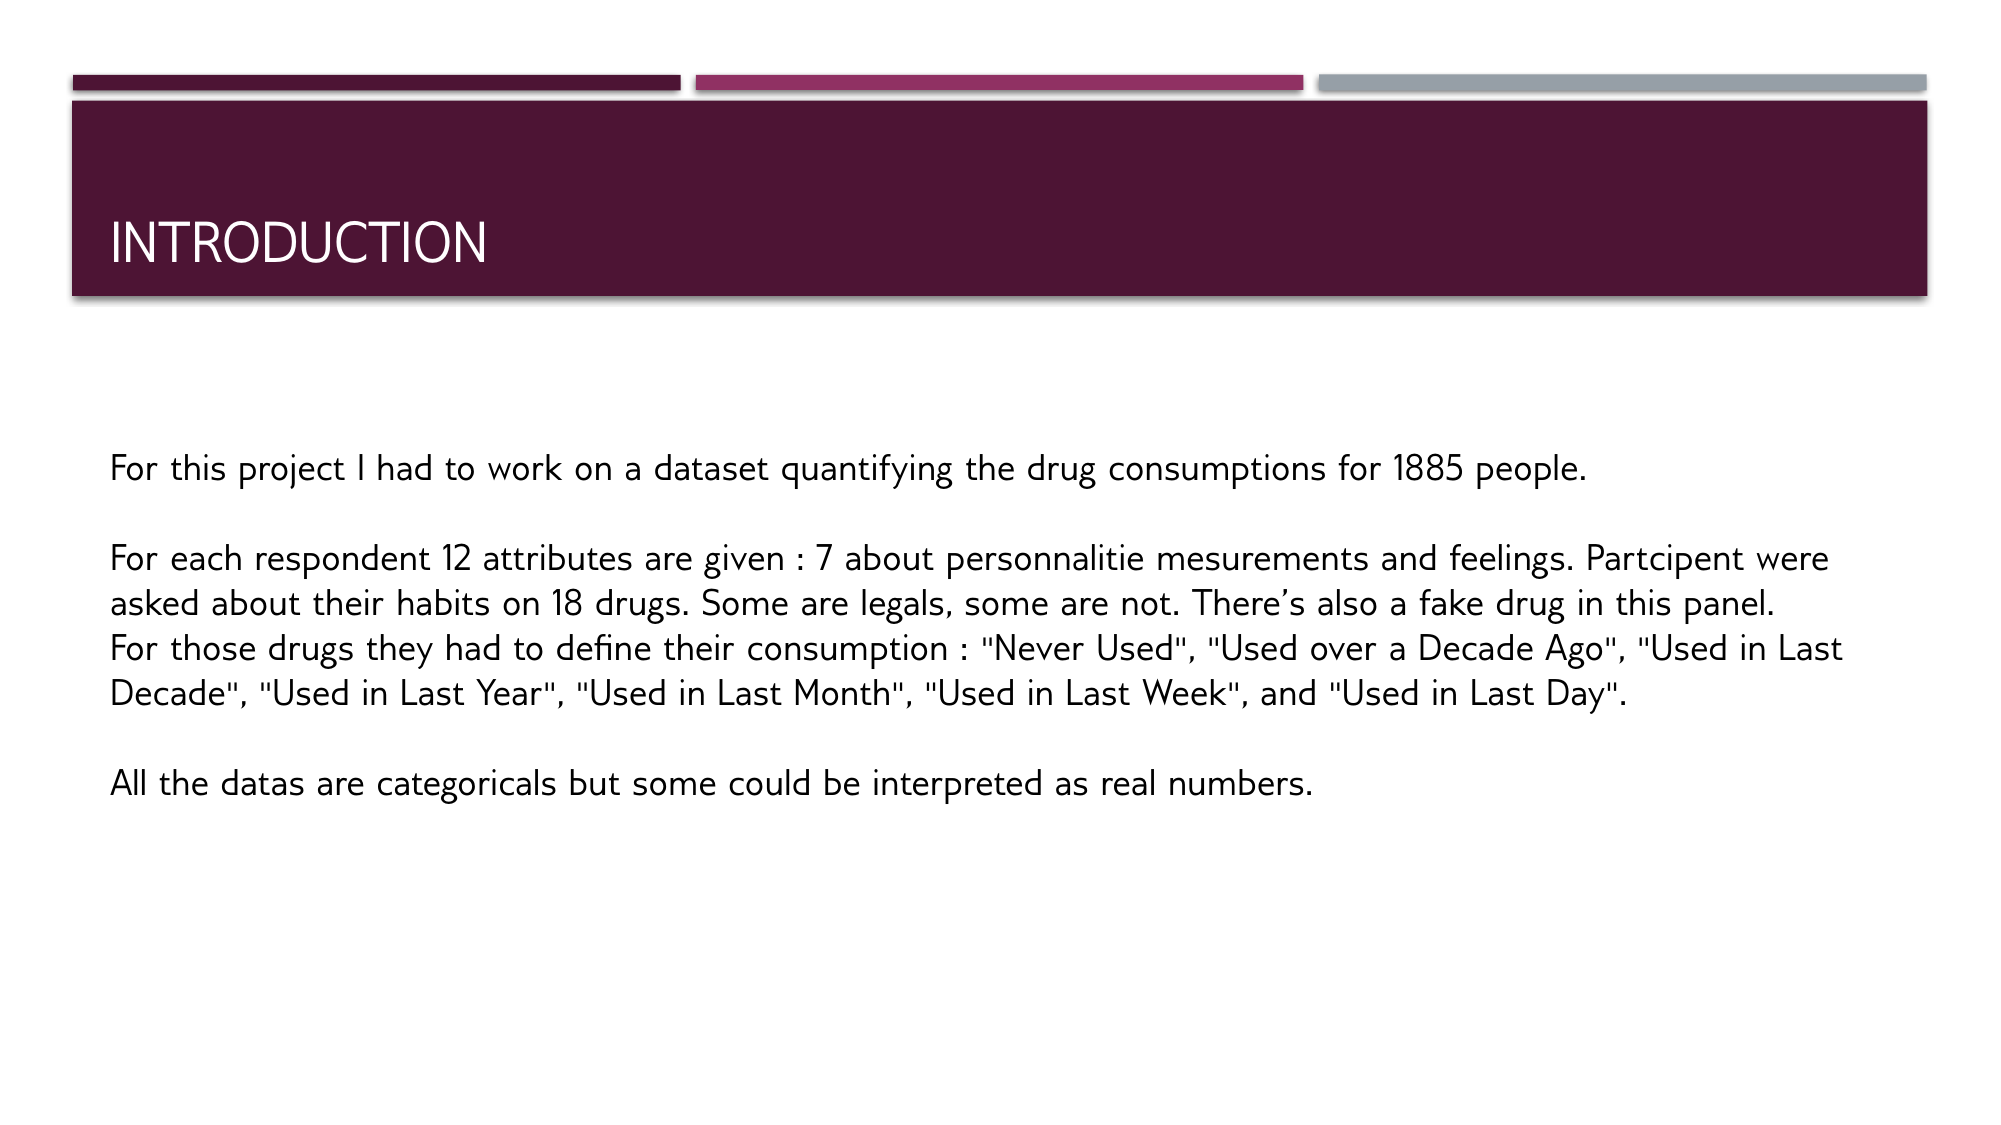

# InTroduction
For this project I had to work on a dataset quantifying the drug consumptions for 1885 people.

For each respondent 12 attributes are given : 7 about personnalitie mesurements and feelings. Partcipent were asked about their habits on 18 drugs. Some are legals, some are not. There’s also a fake drug in this panel.
For those drugs they had to define their consumption : "Never Used", "Used over a Decade Ago", "Used in Last Decade", "Used in Last Year", "Used in Last Month", "Used in Last Week", and "Used in Last Day".
All the datas are categoricals but some could be interpreted as real numbers.